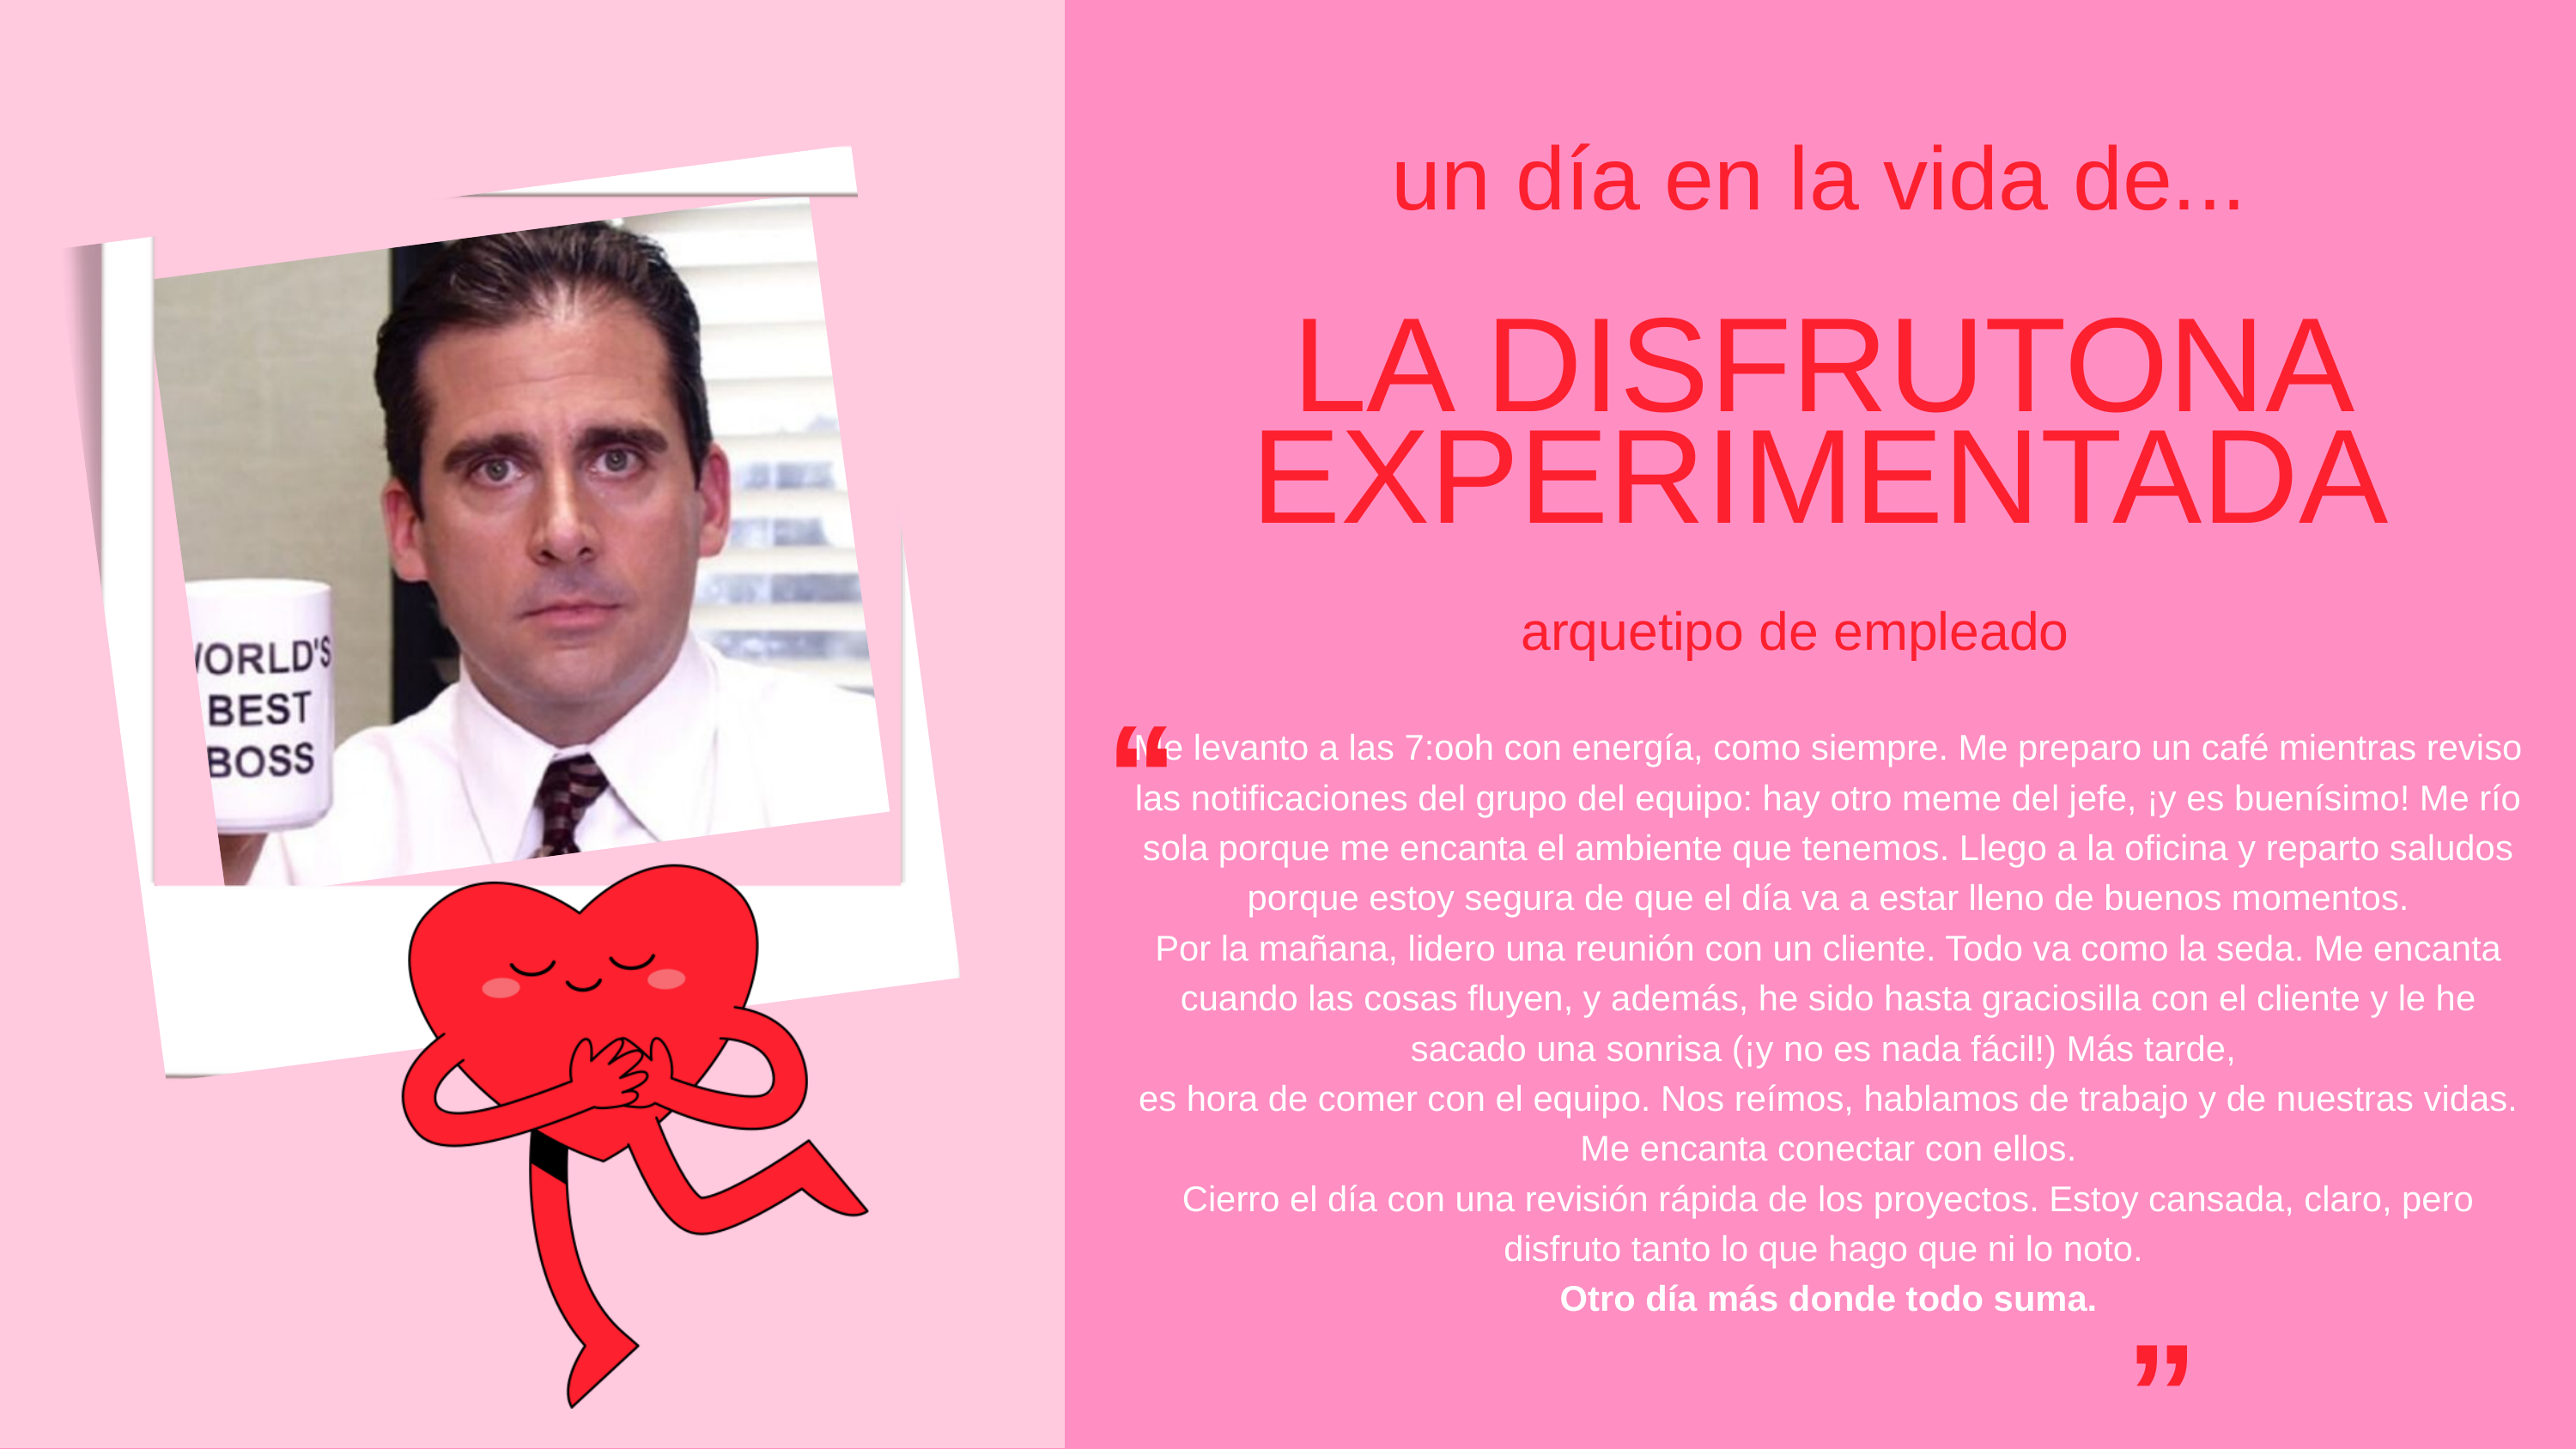

un día en la vida de...

LA DISFRUTONA EXPERIMENTADA
arquetipo de empleado
“
Me levanto a las 7:ooh con energía, como siempre. Me preparo un café mientras reviso las notificaciones del grupo del equipo: hay otro meme del jefe, ¡y es buenísimo! Me río sola porque me encanta el ambiente que tenemos. Llego a la oficina y reparto saludos porque estoy segura de que el día va a estar lleno de buenos momentos.
Por la mañana, lidero una reunión con un cliente. Todo va como la seda. Me encanta cuando las cosas fluyen, y además, he sido hasta graciosilla con el cliente y le he sacado una sonrisa (¡y no es nada fácil!) Más tarde,
es hora de comer con el equipo. Nos reímos, hablamos de trabajo y de nuestras vidas. Me encanta conectar con ellos.
Cierro el día con una revisión rápida de los proyectos. Estoy cansada, claro, pero disfruto tanto lo que hago que ni lo noto.
Otro día más donde todo suma.

”